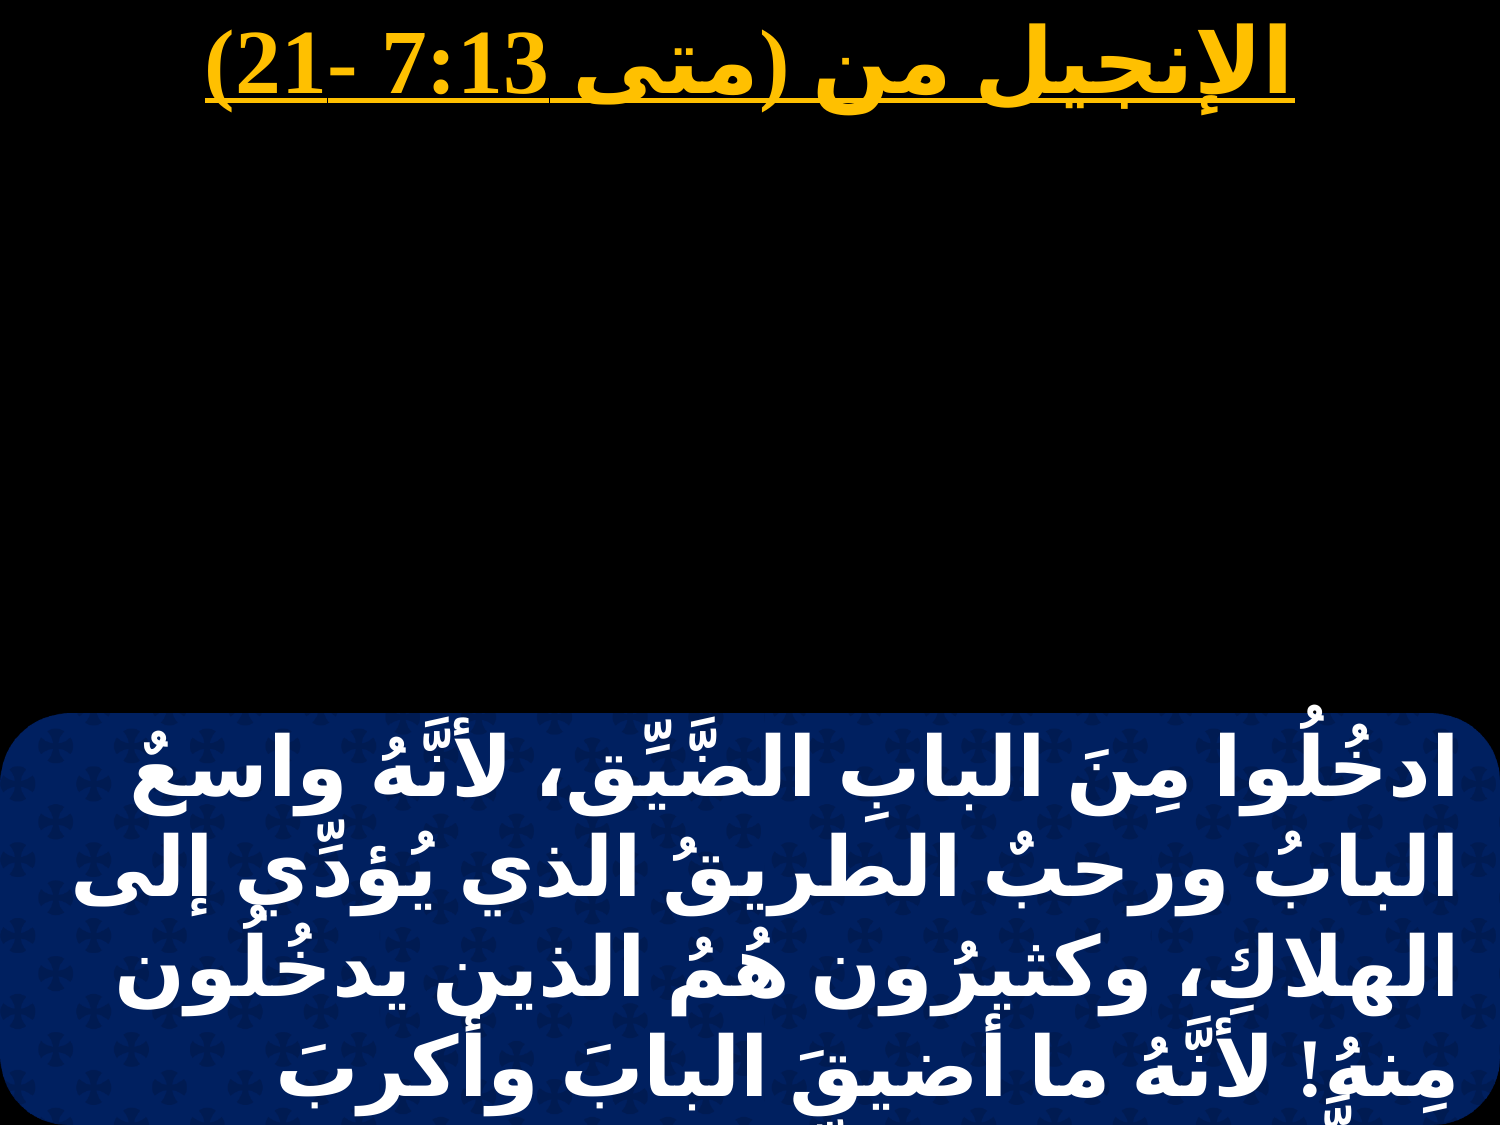

الإنجيل من (متى 7:13 -21)
ادخُلُوا مِنَ البابِ الضَّيِّق، لأنَّهُ واسعٌ البابُ ورحبٌ الطريقُ الذي يُؤدِّي إلى الهلاكِ، وكثيرُون هُمُ الذين يدخُلُون مِنهُ! لأنَّهُ ما أضيقَ البابَ وأكربَ الطَّريق الذي يُؤدِّي إلى الحياة، وقليلُون هُمُ الذين يجدُونَهُ!